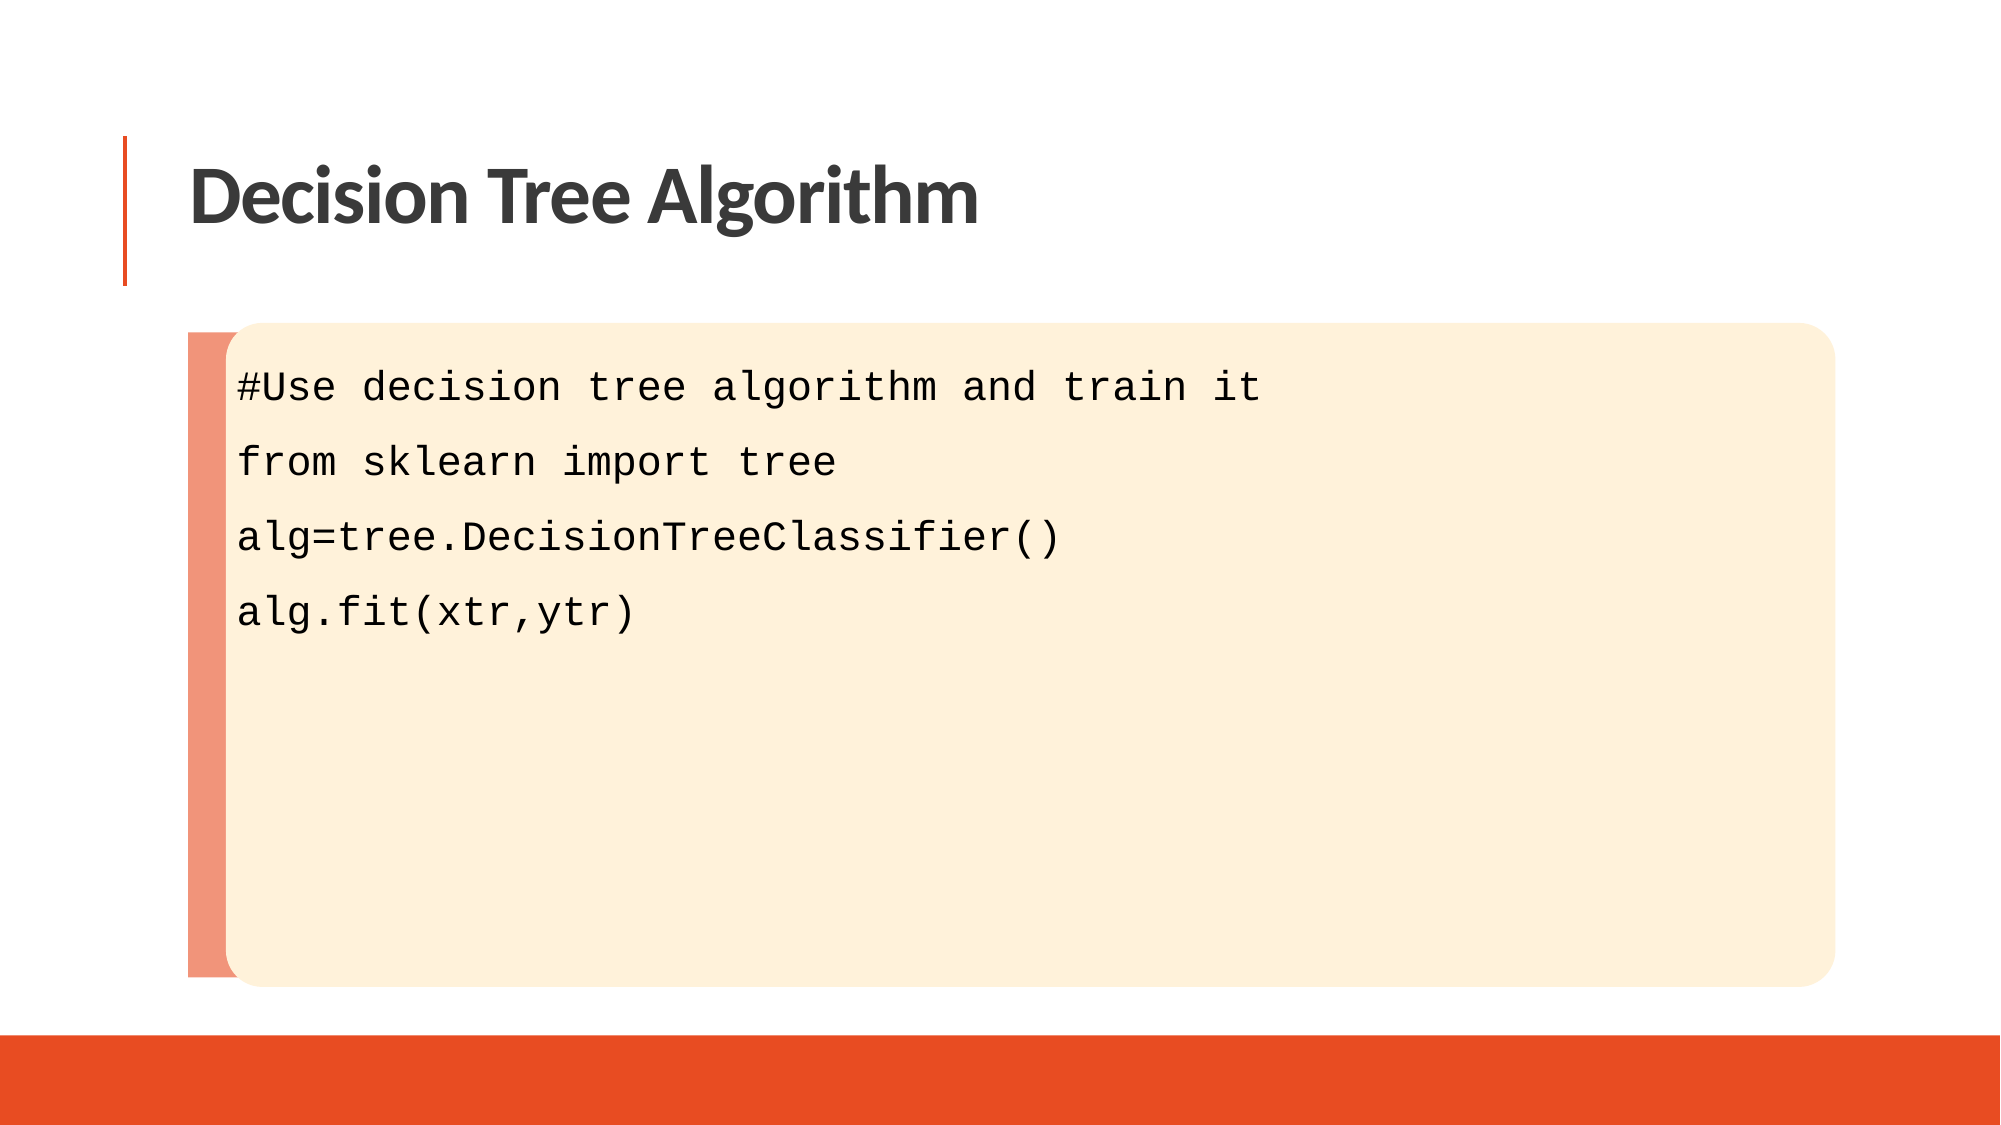

Decision Tree Algorithm
#Use decision tree algorithm and train it
from sklearn import tree
alg=tree.DecisionTreeClassifier()
alg.fit(xtr,ytr)